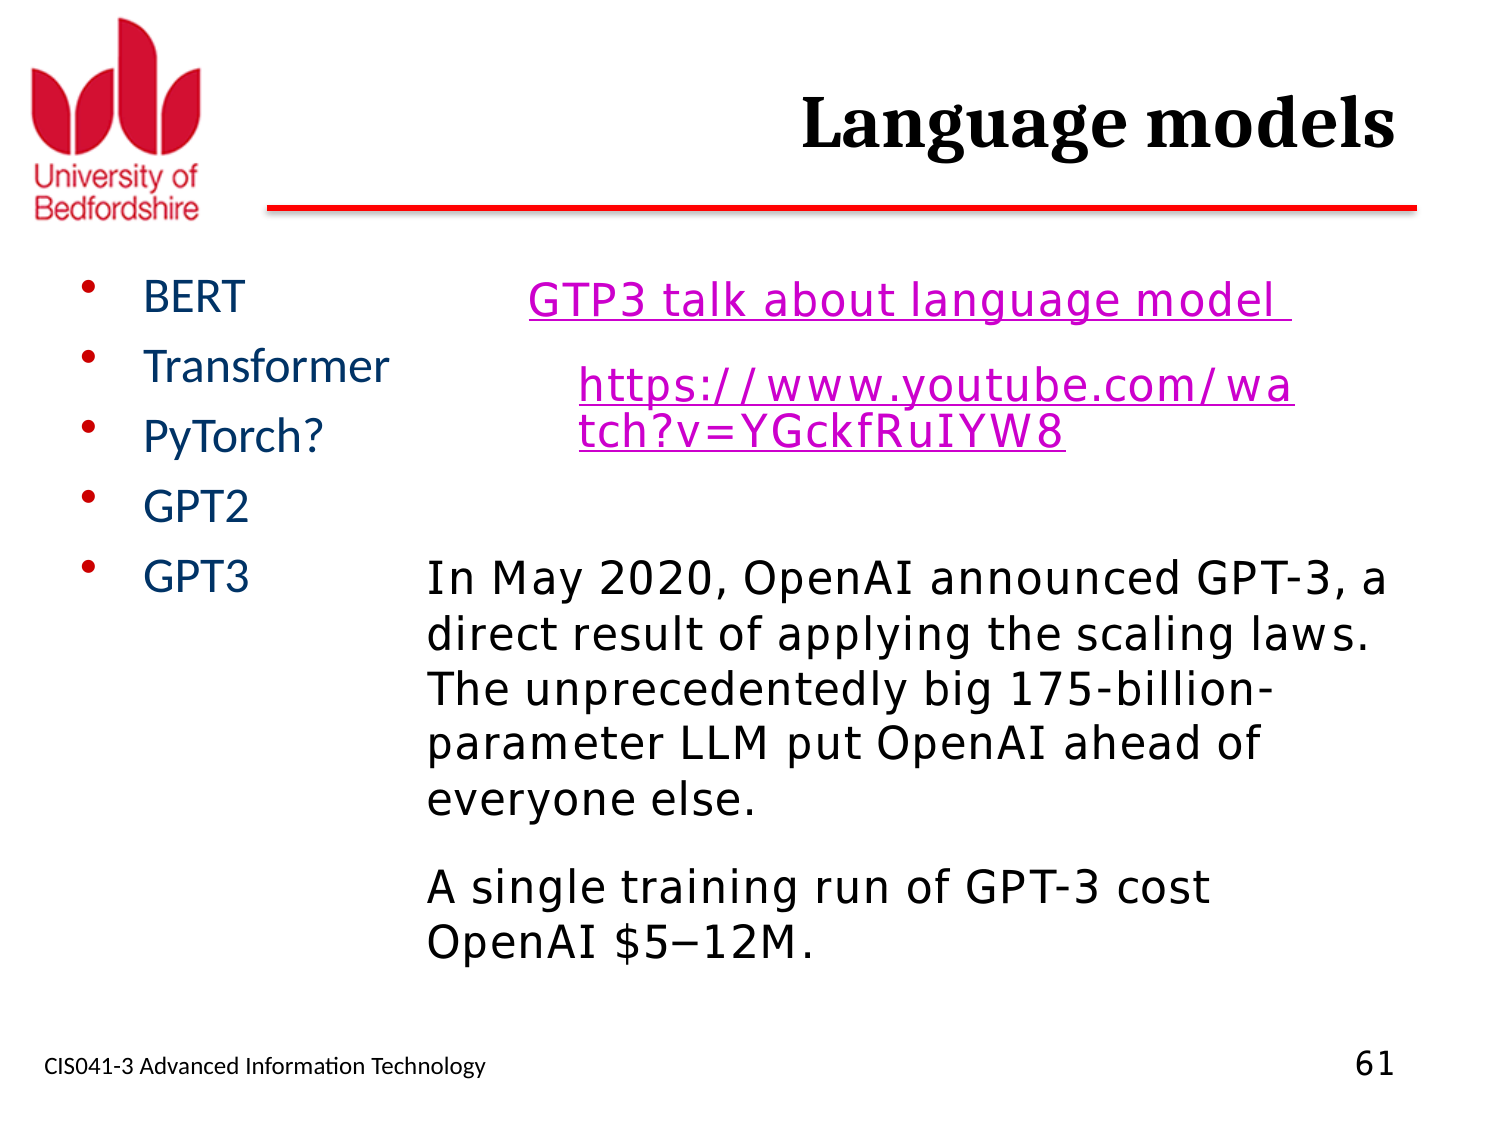

# Language models
BERT
Transformer
PyTorch?
GPT2
GPT3
GTP3 talk about language model
https://www.youtube.com/watch?v=YGckfRuIYW8

In May 2020, OpenAI announced GPT-3, a direct result of applying the scaling laws. The unprecedentedly big 175-billion-parameter LLM put OpenAI ahead of everyone else.
A single training run of GPT-3 cost OpenAI $5–12M.
CIS041-3 Advanced Information Technology